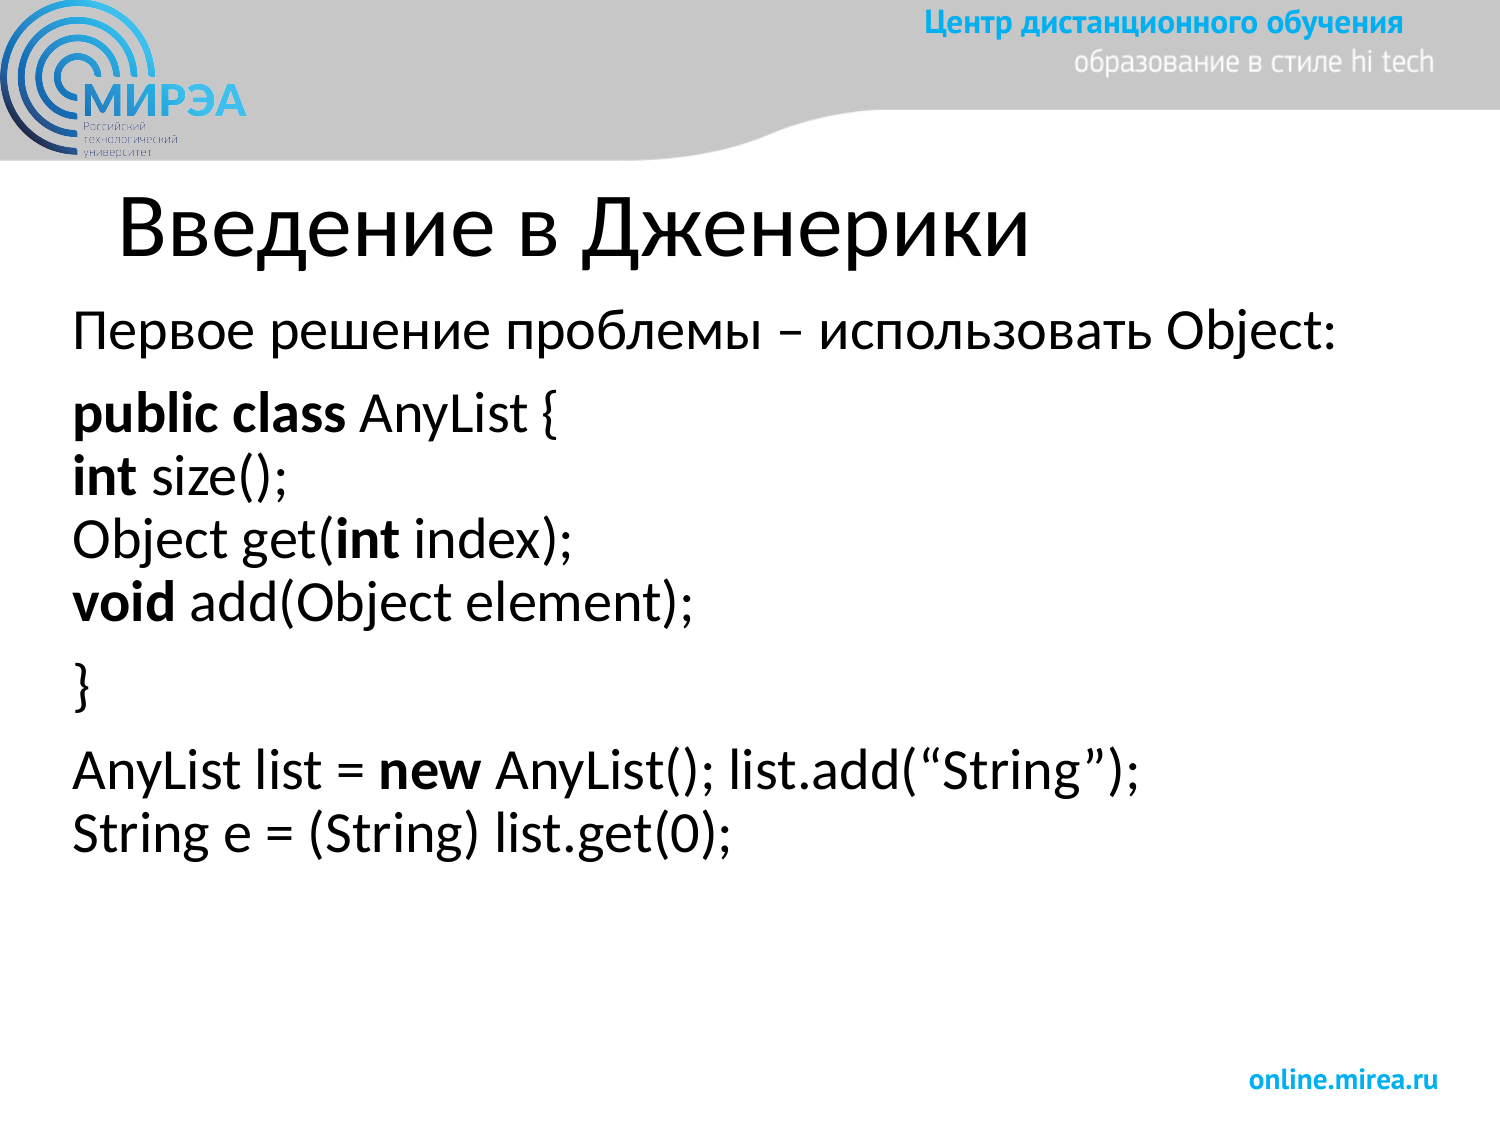

# Введение в Дженерики
Первое решение проблемы – использовать Object:
public class AnyList {
int size();
Object get(int index);
void add(Object element);
}
AnyList list = new AnyList(); list.add(“String”);
String e = (String) list.get(0);